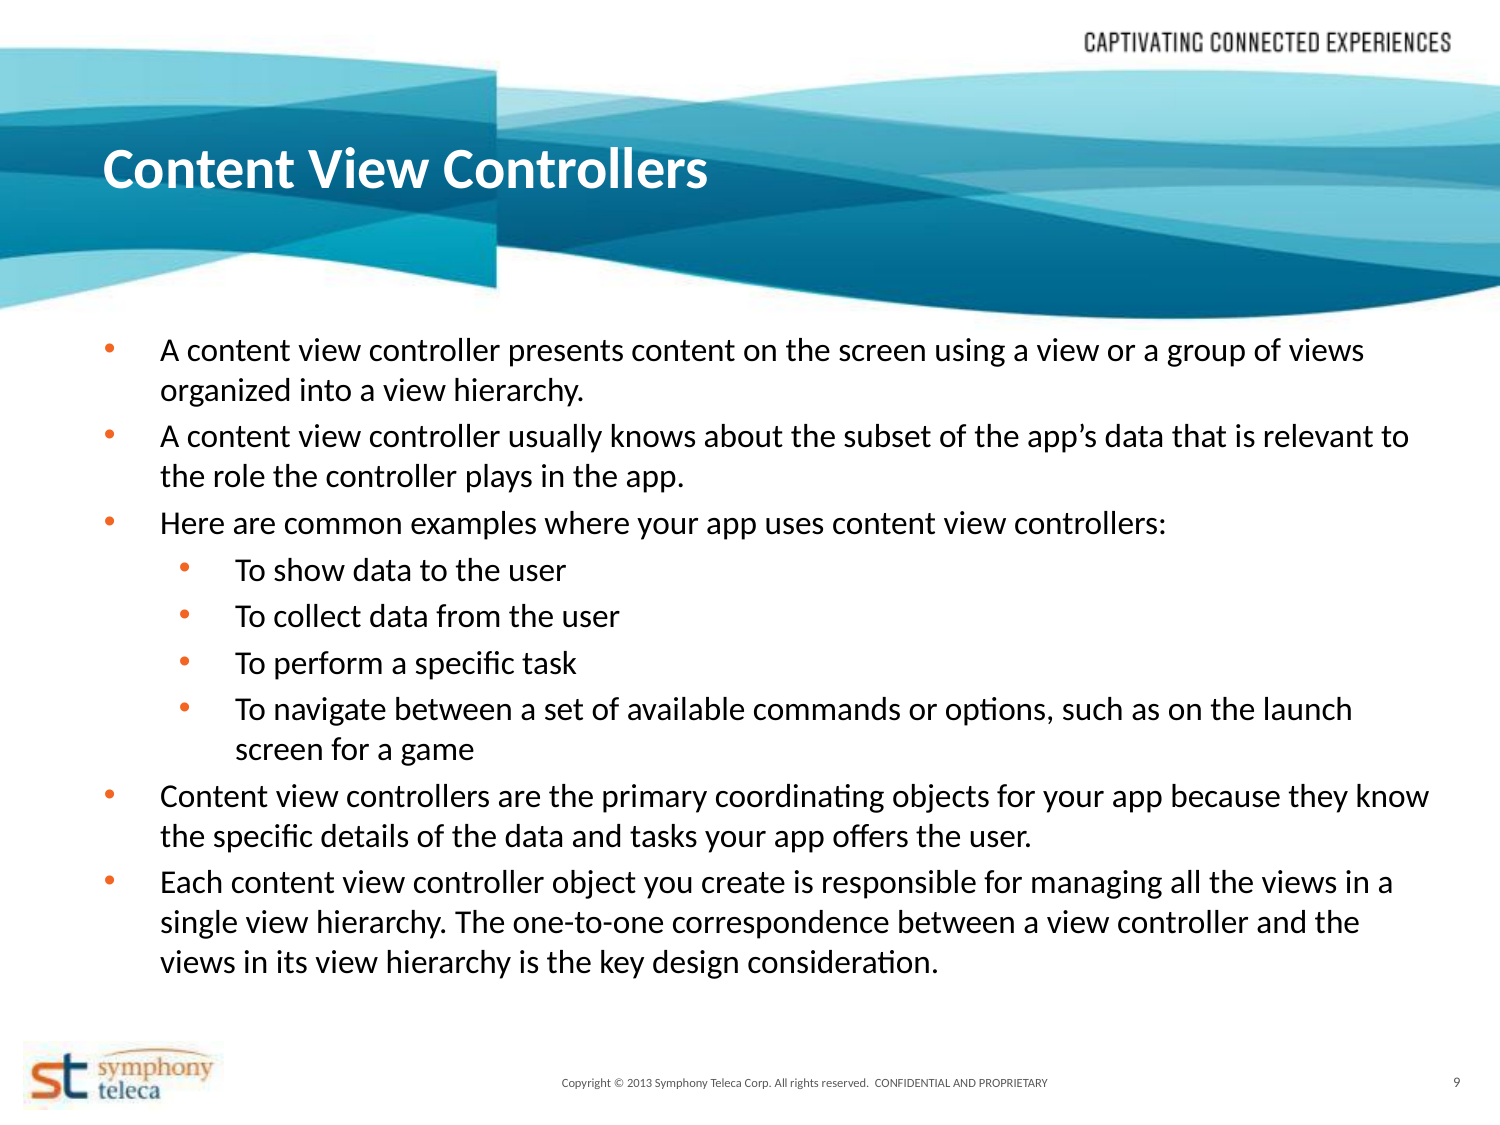

Content View Controllers

A content view controller presents content on the screen using a view or a group of views organized into a view hierarchy.
A content view controller usually knows about the subset of the app’s data that is relevant to the role the controller plays in the app.
Here are common examples where your app uses content view controllers:
To show data to the user
To collect data from the user
To perform a specific task
To navigate between a set of available commands or options, such as on the launch screen for a game
Content view controllers are the primary coordinating objects for your app because they know the specific details of the data and tasks your app offers the user.
Each content view controller object you create is responsible for managing all the views in a single view hierarchy. The one-to-one correspondence between a view controller and the views in its view hierarchy is the key design consideration.